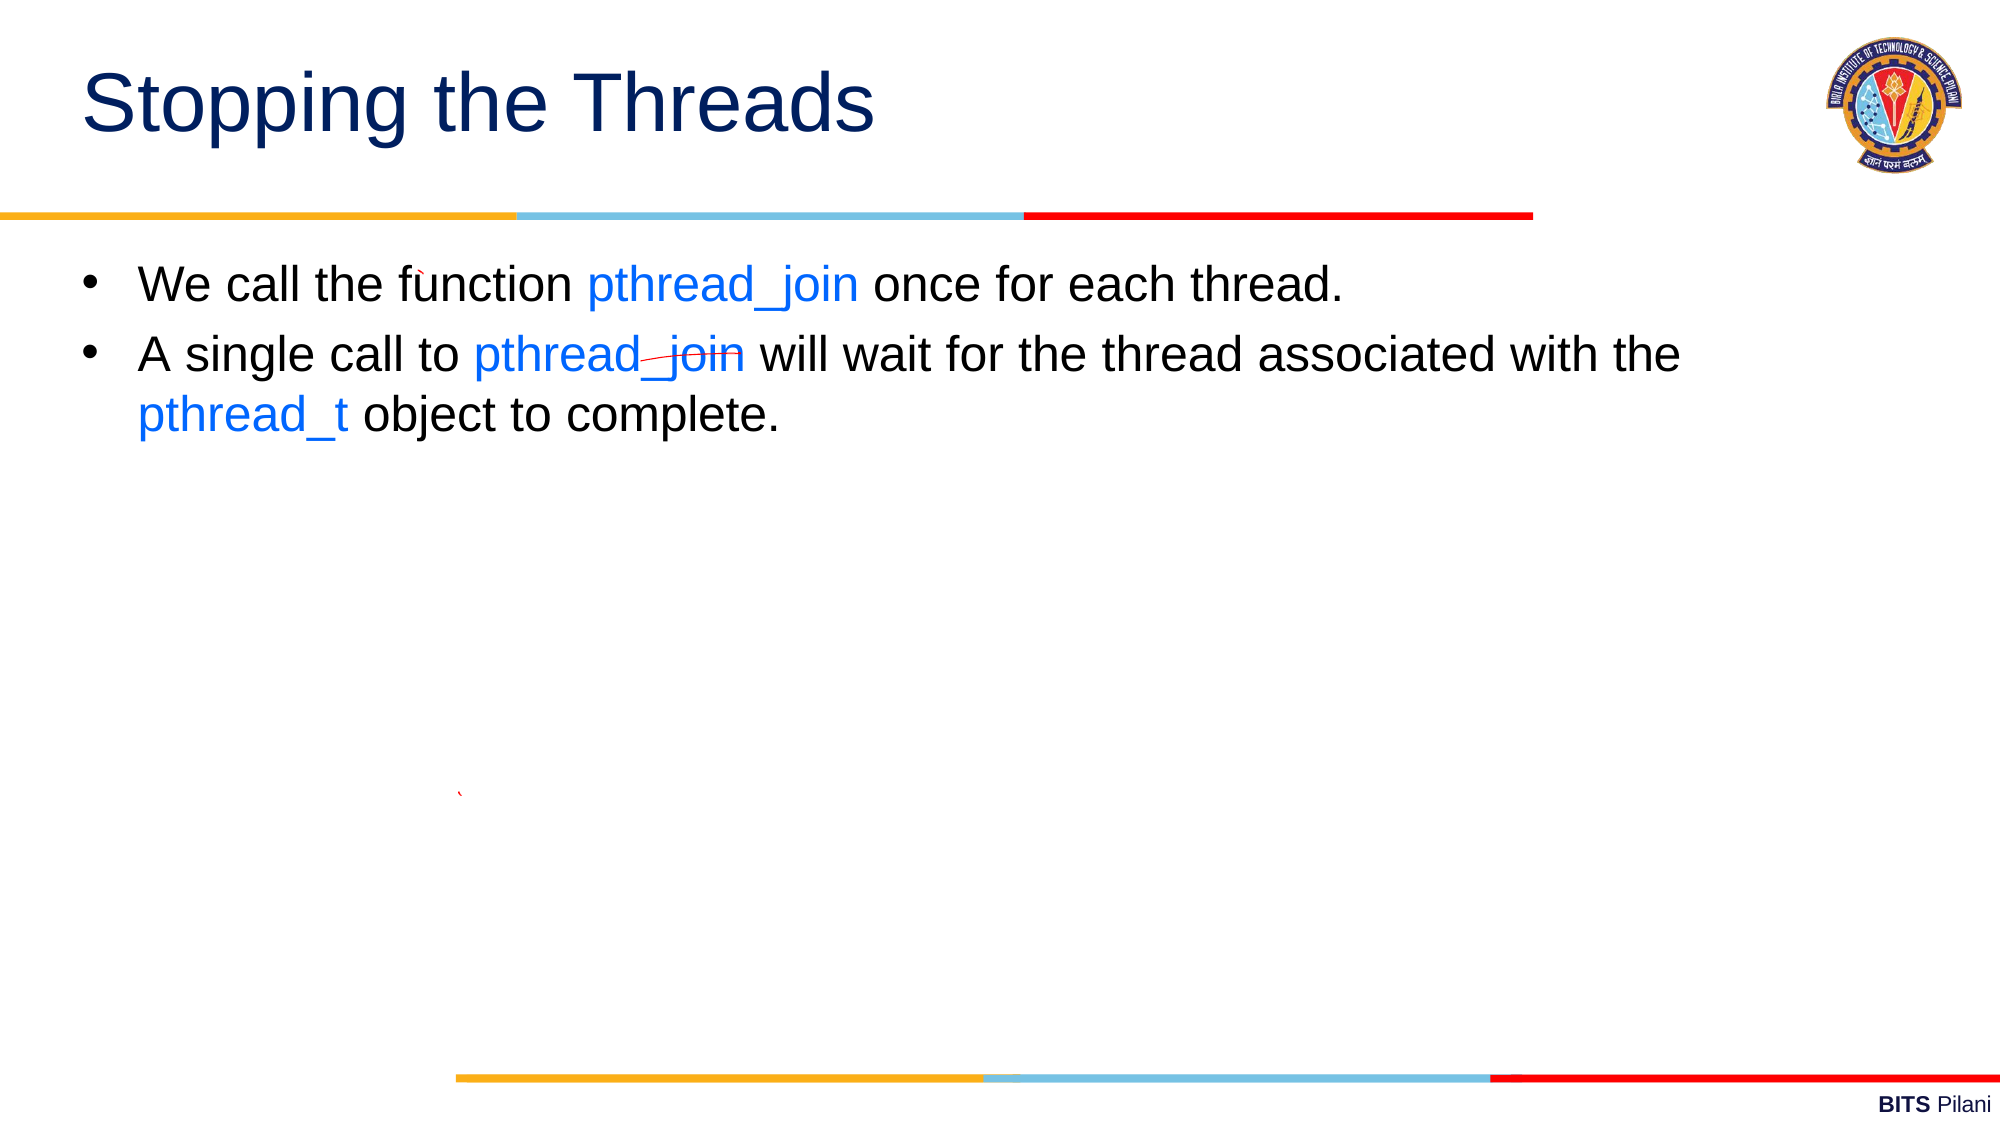

# Stopping the Threads
We call the function pthread_join once for each thread.
A single call to pthread_join will wait for the thread associated with the pthread_t object to complete.

BITS Pilani